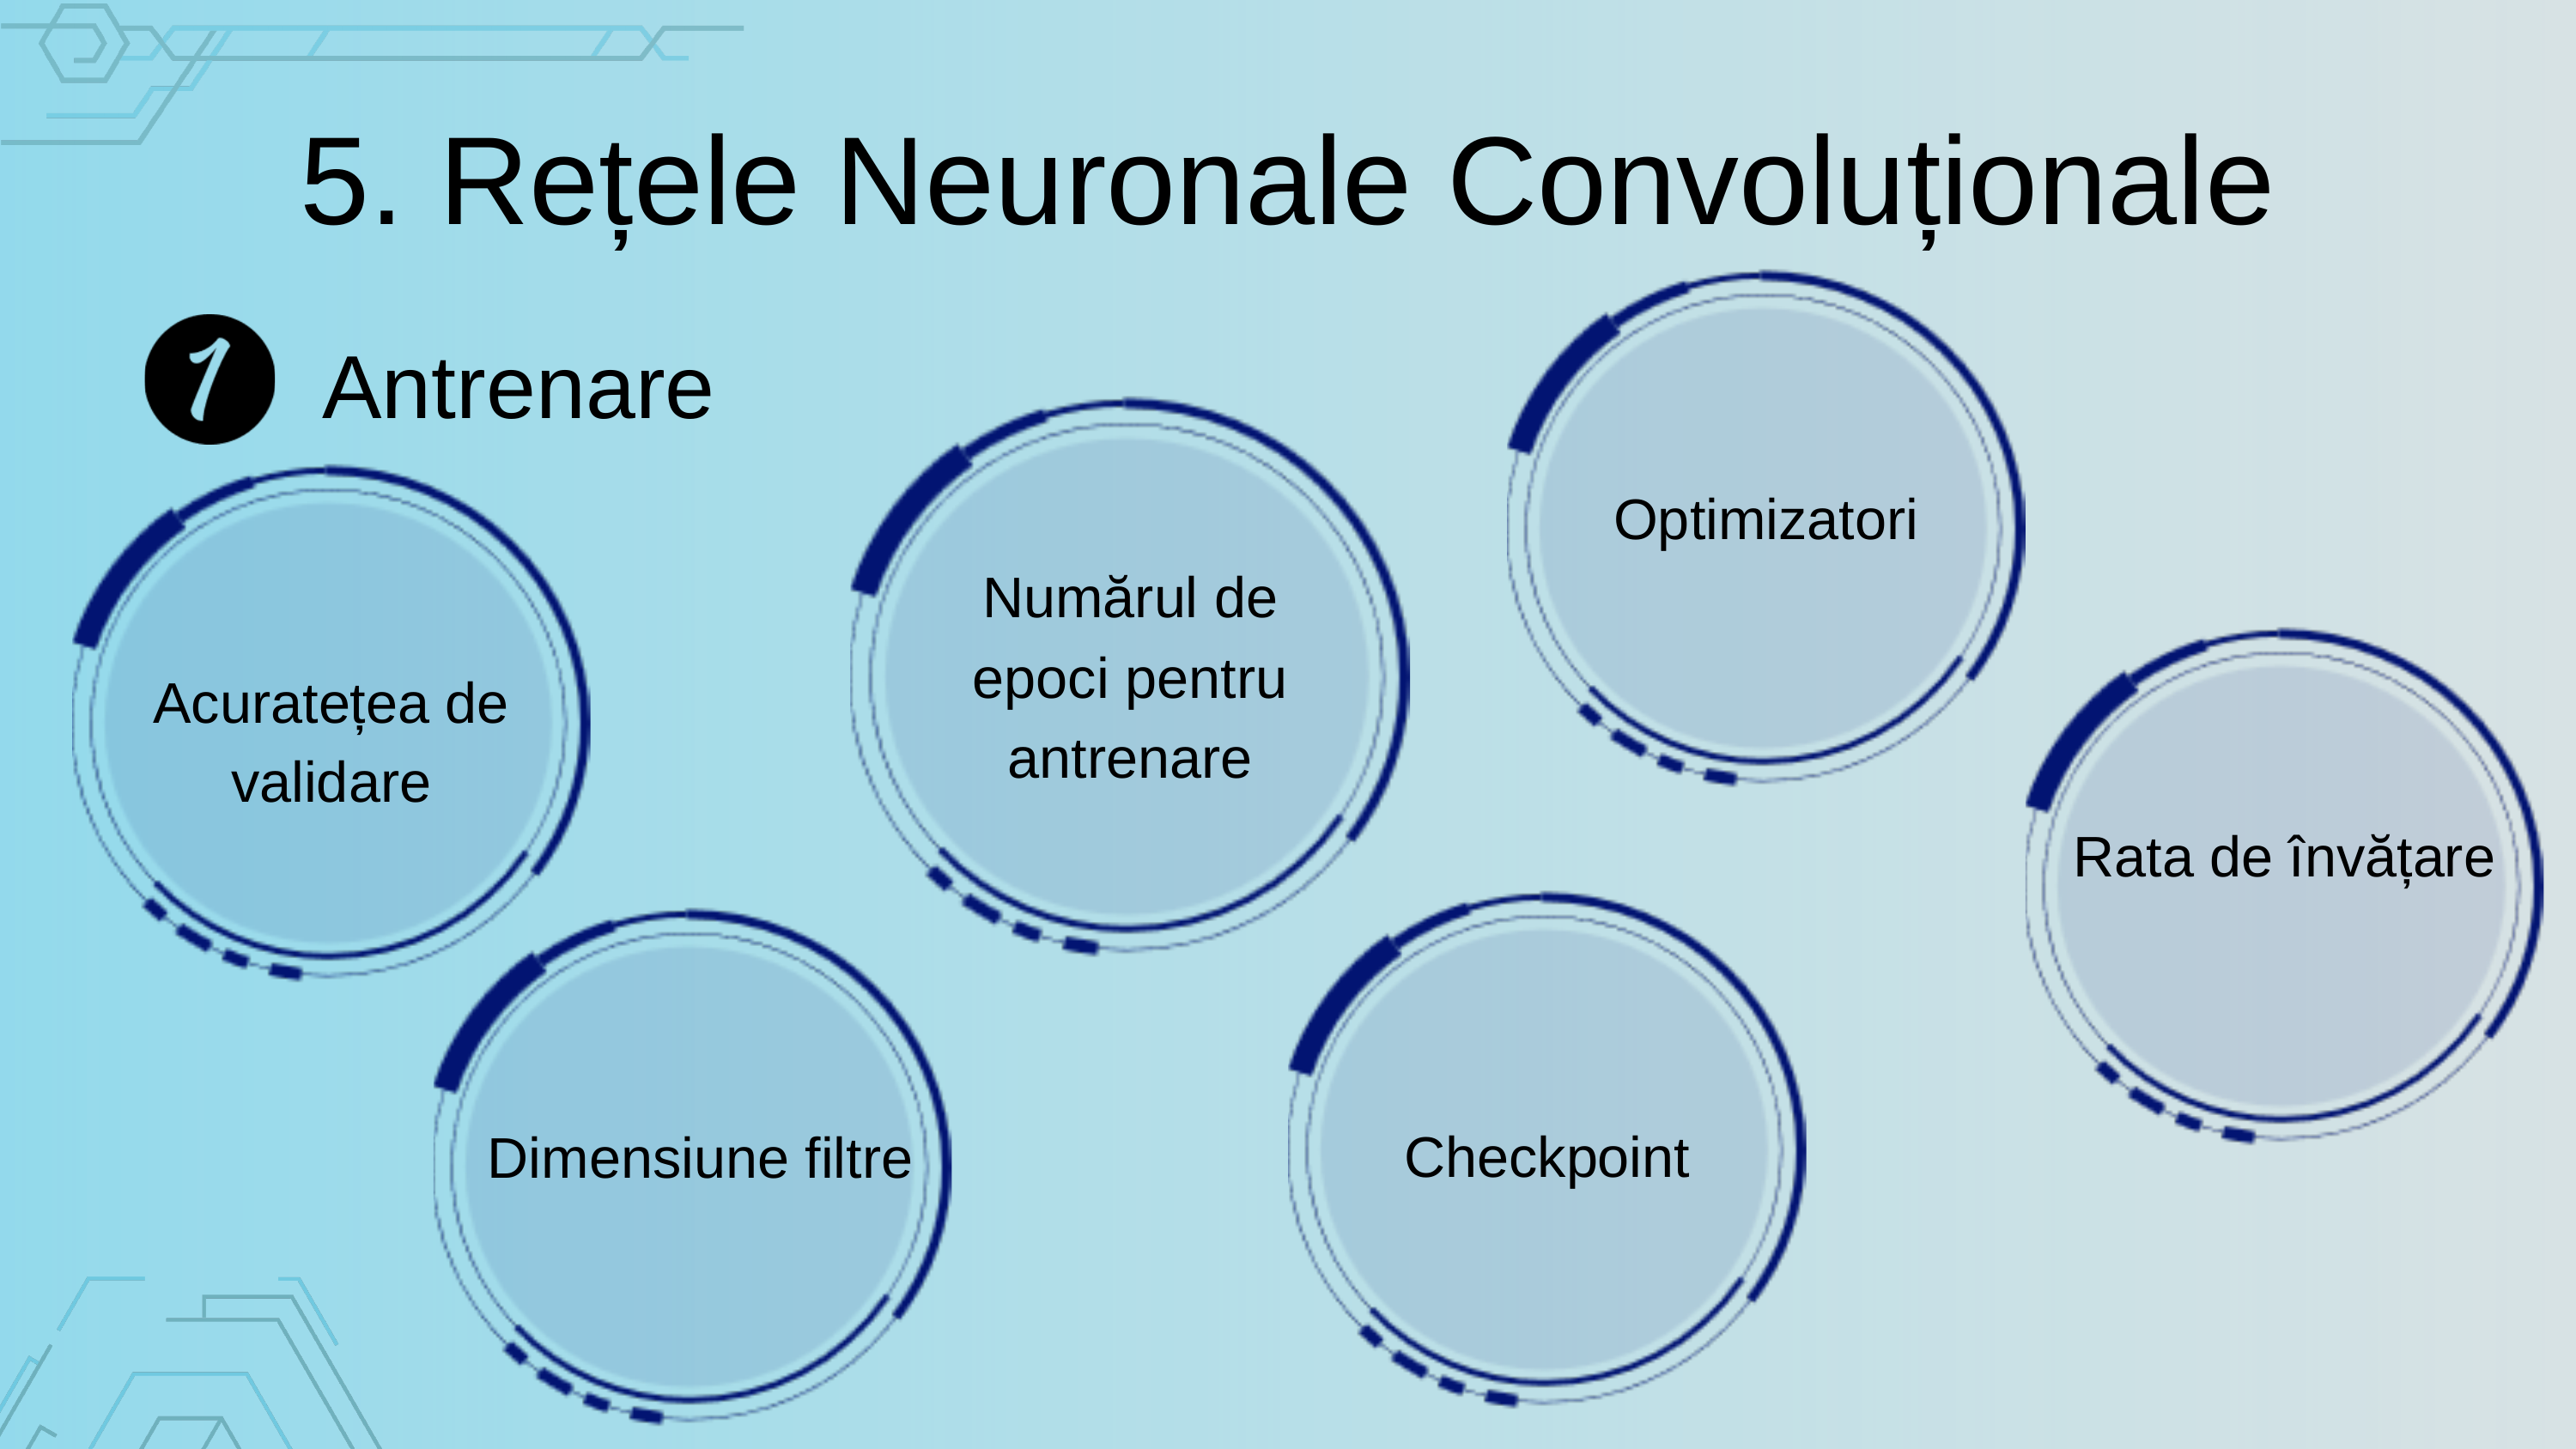

5. Rețele Neuronale Convoluționale

Antrenare

Optimizatori
Numărul de epoci pentru antrenare

Acuratețea de validare
Rata de învățare

Dimensiune filtre
Checkpoint